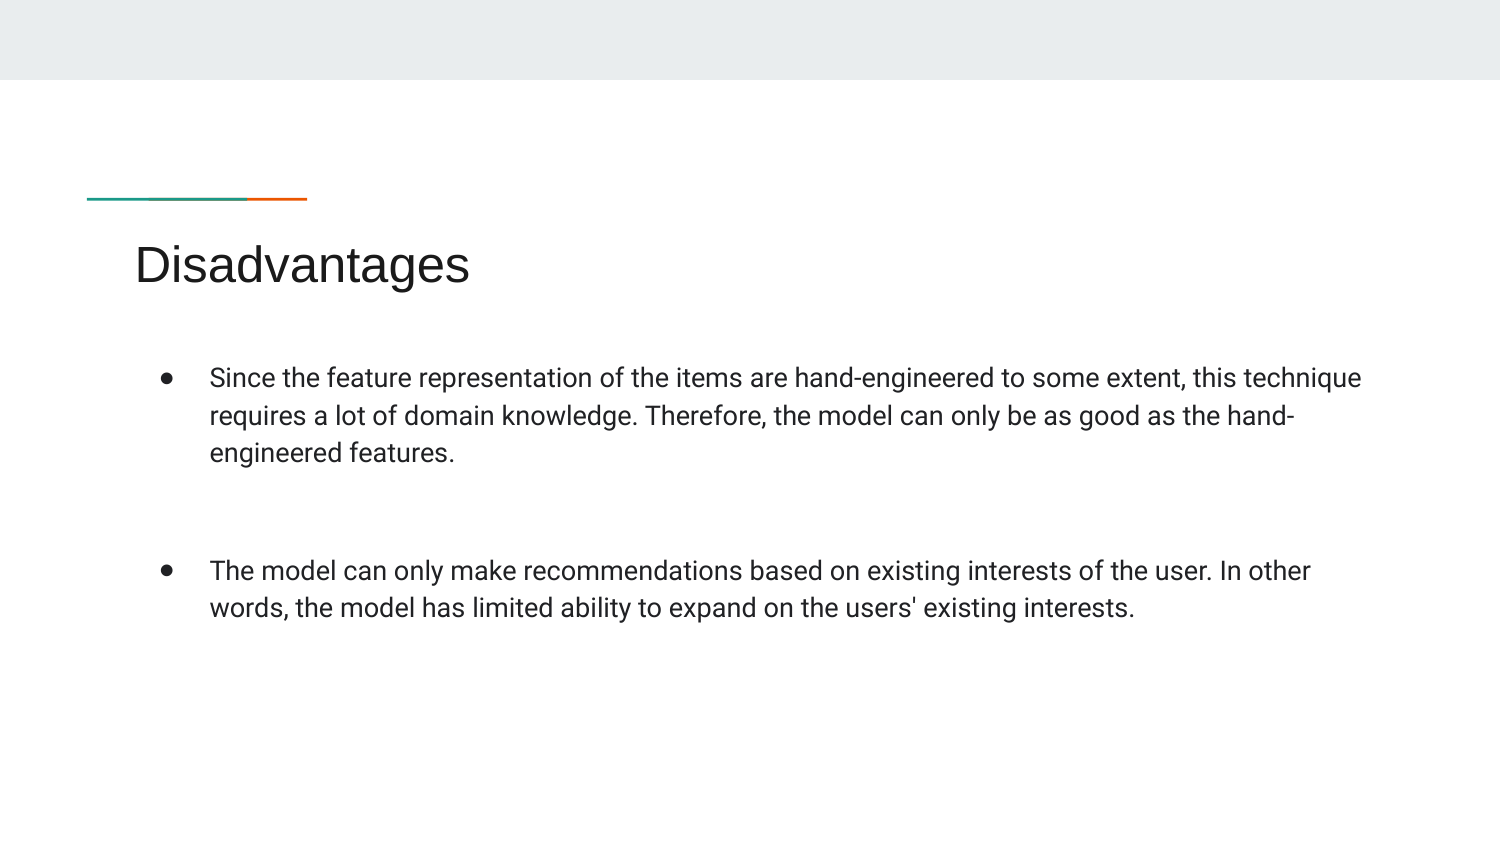

# Disadvantages
Since the feature representation of the items are hand-engineered to some extent, this technique requires a lot of domain knowledge. Therefore, the model can only be as good as the hand-engineered features.

The model can only make recommendations based on existing interests of the user. In other words, the model has limited ability to expand on the users' existing interests.